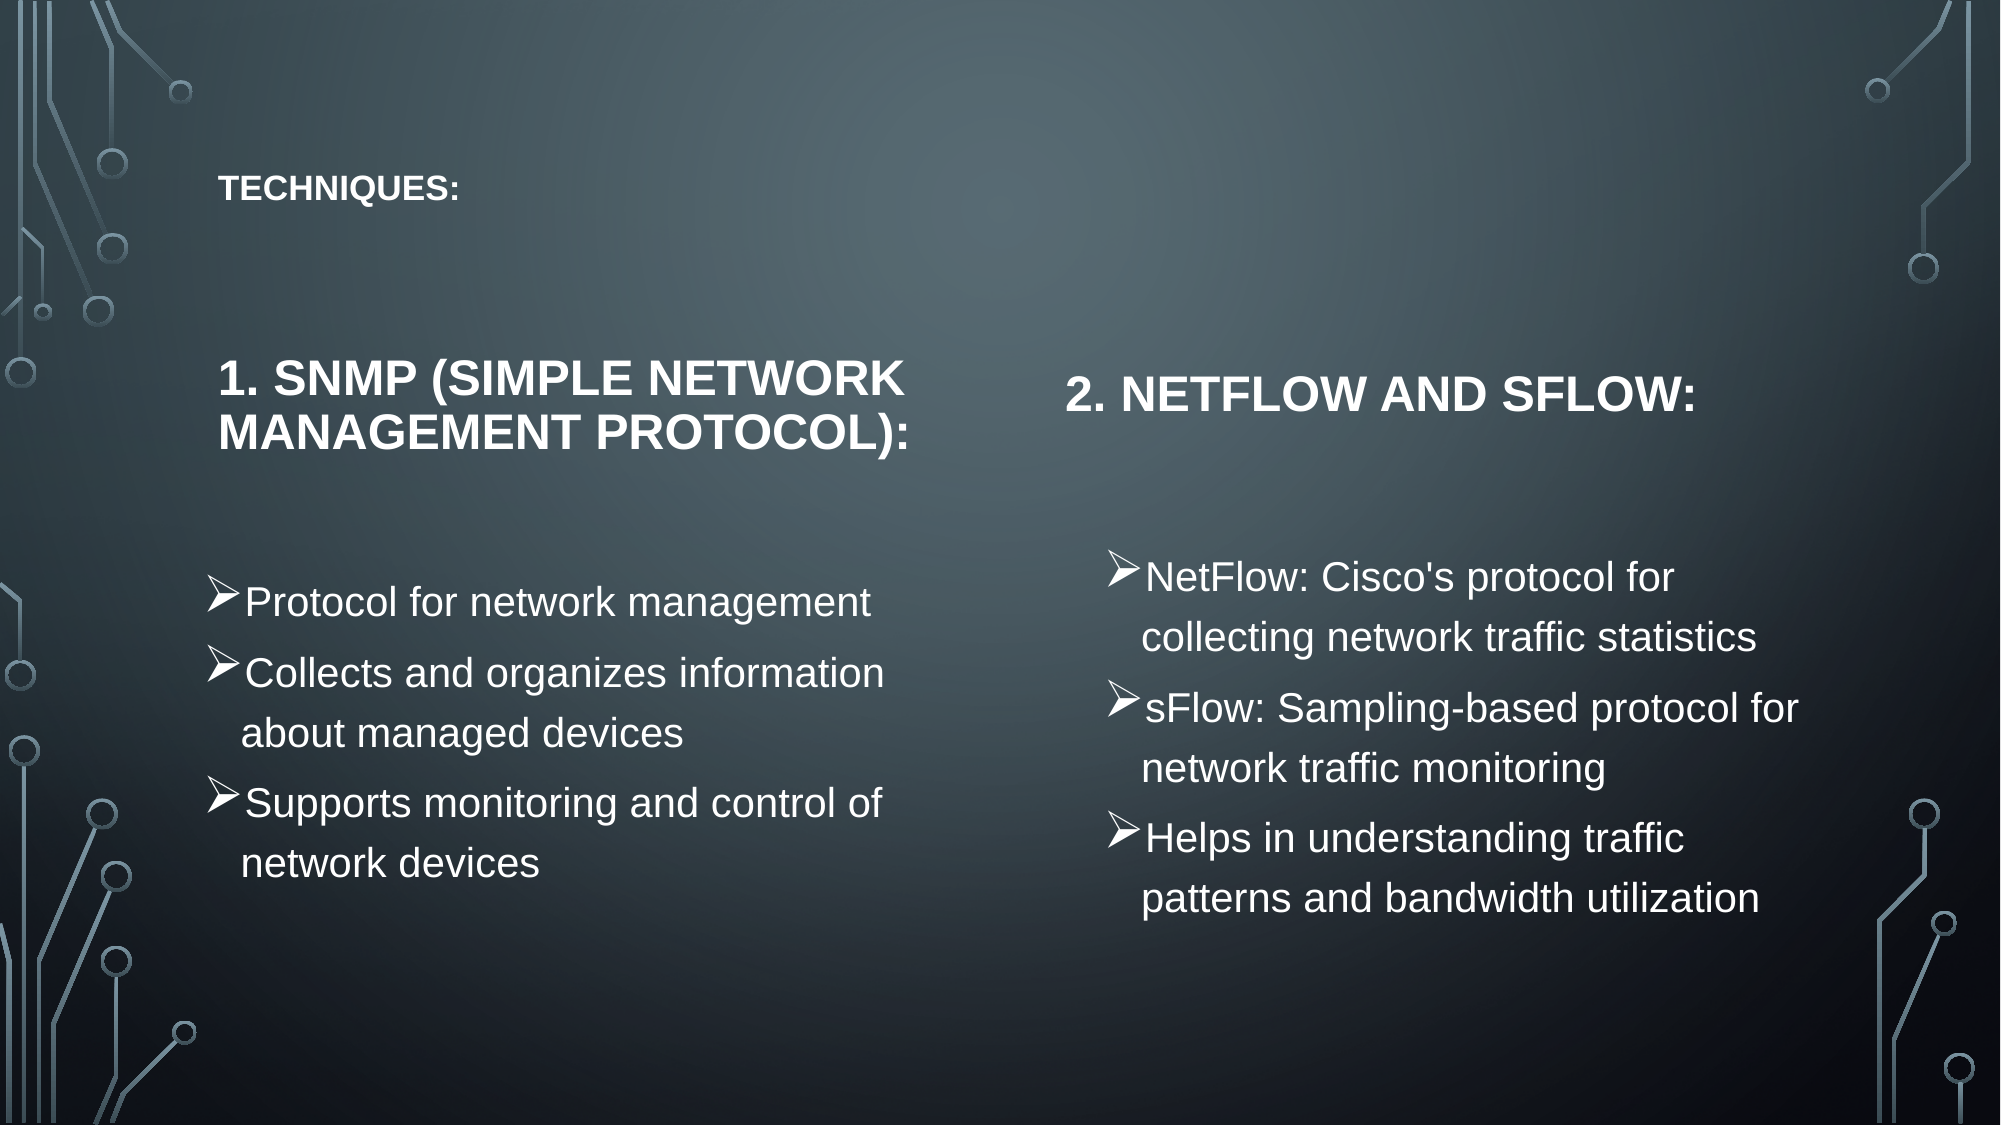

# Techniques:
2. NetFlow and sFlow:

1. SNMP (Simple Network Management Protocol):

NetFlow: Cisco's protocol for collecting network traffic statistics
sFlow: Sampling-based protocol for network traffic monitoring
Helps in understanding traffic patterns and bandwidth utilization

Protocol for network management
Collects and organizes information about managed devices
Supports monitoring and control of network devices